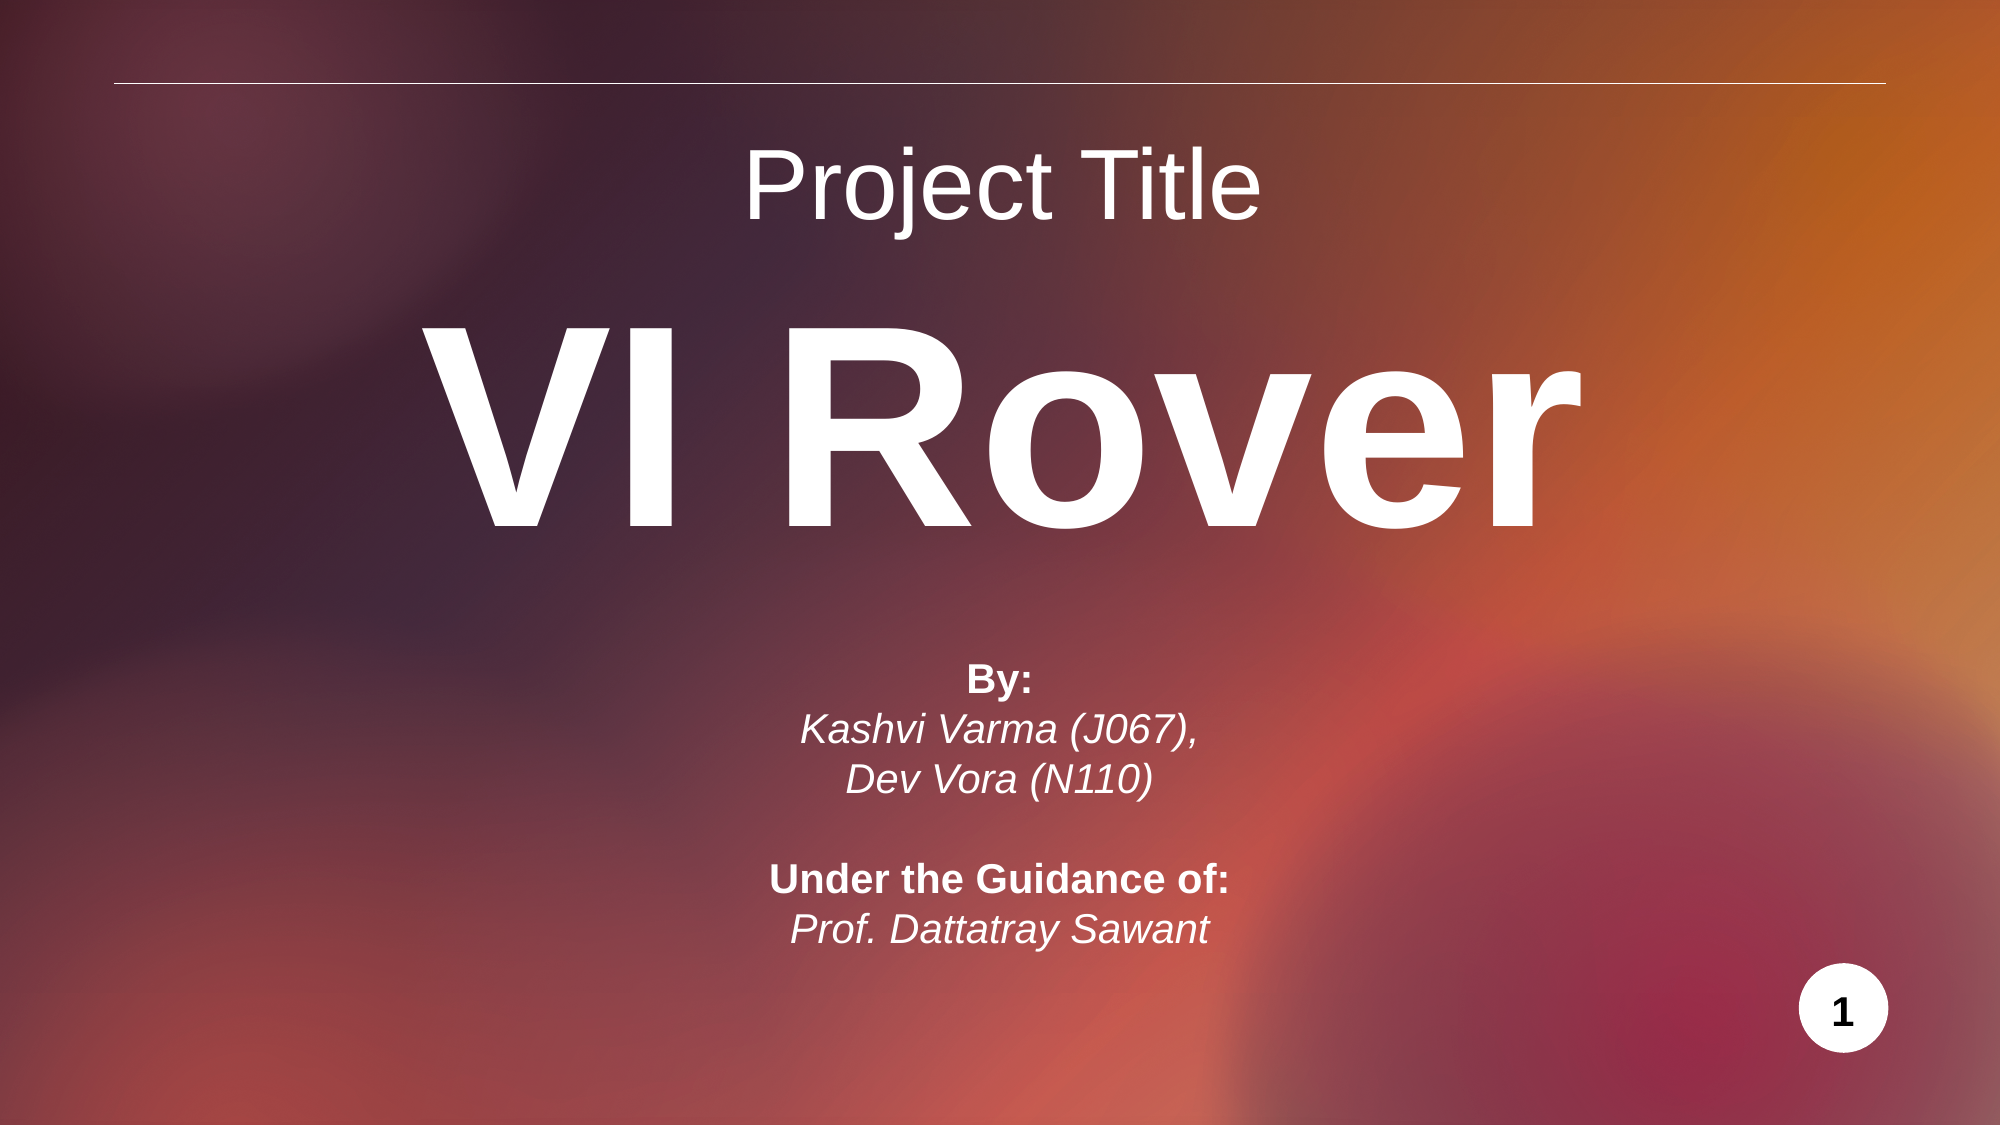

# Project Title VI Rover
By:
Kashvi Varma (J067),
Dev Vora (N110)
Under the Guidance of:
Prof. Dattatray Sawant
1